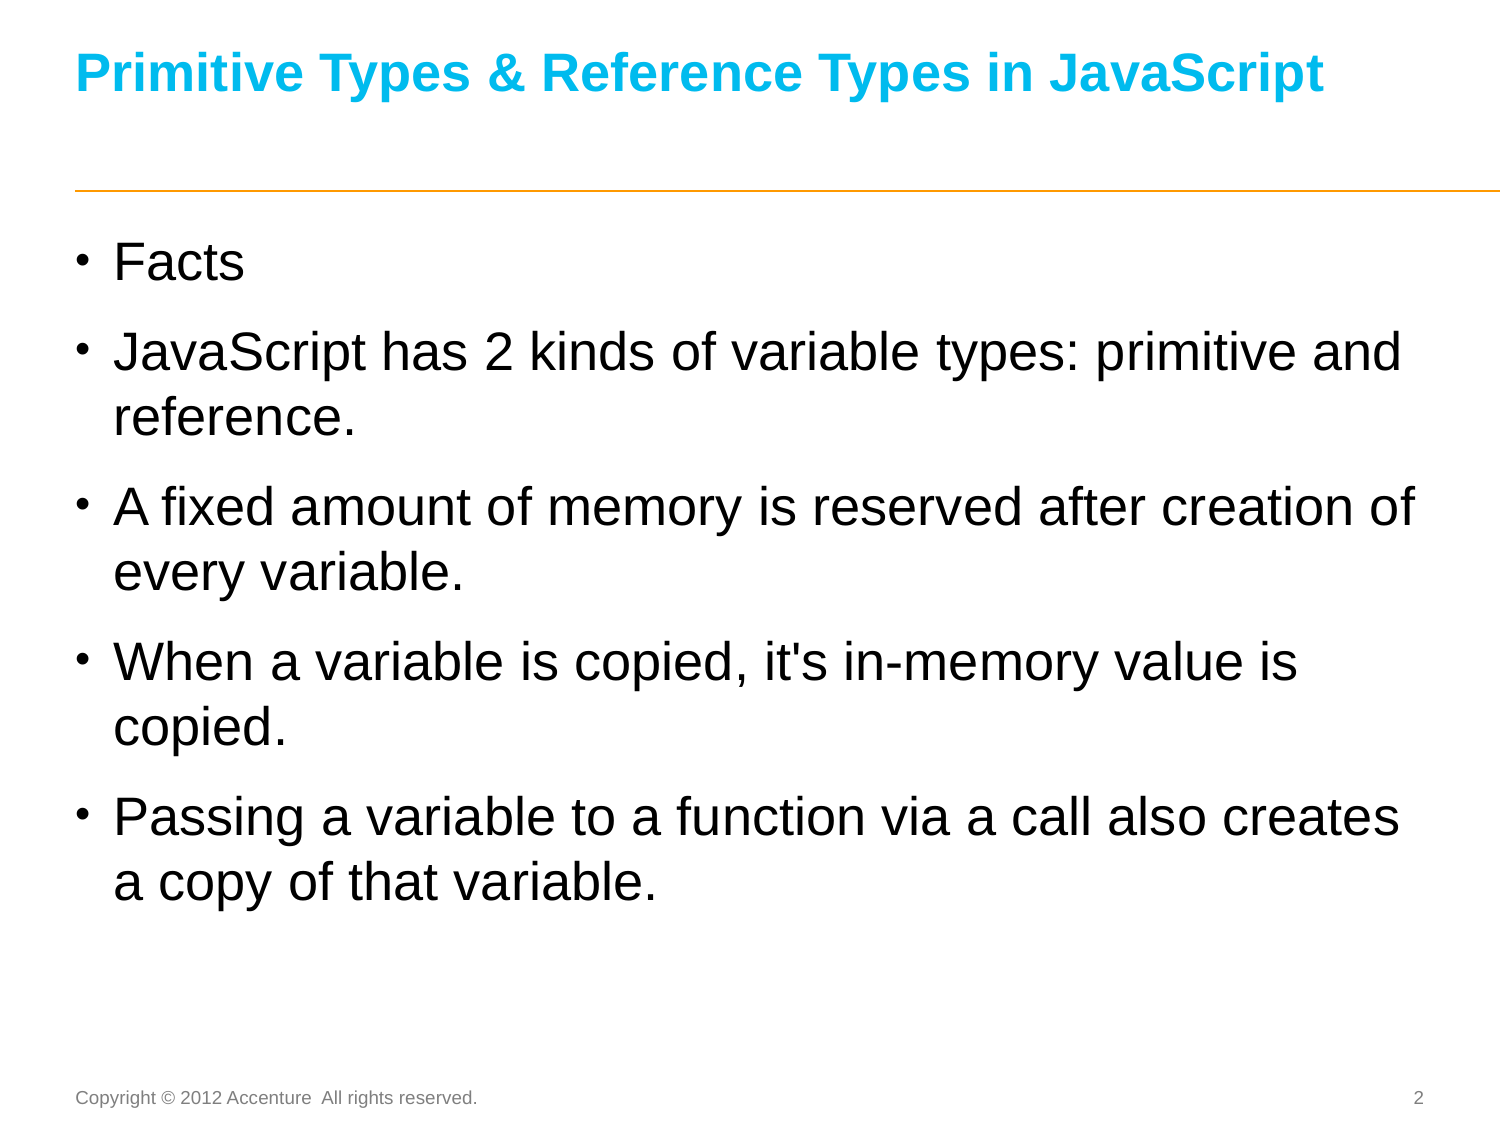

# Primitive Types & Reference Types in JavaScript
Facts
JavaScript has 2 kinds of variable types: primitive and reference.
A fixed amount of memory is reserved after creation of every variable.
When a variable is copied, it's in-memory value is copied.
Passing a variable to a function via a call also creates a copy of that variable.